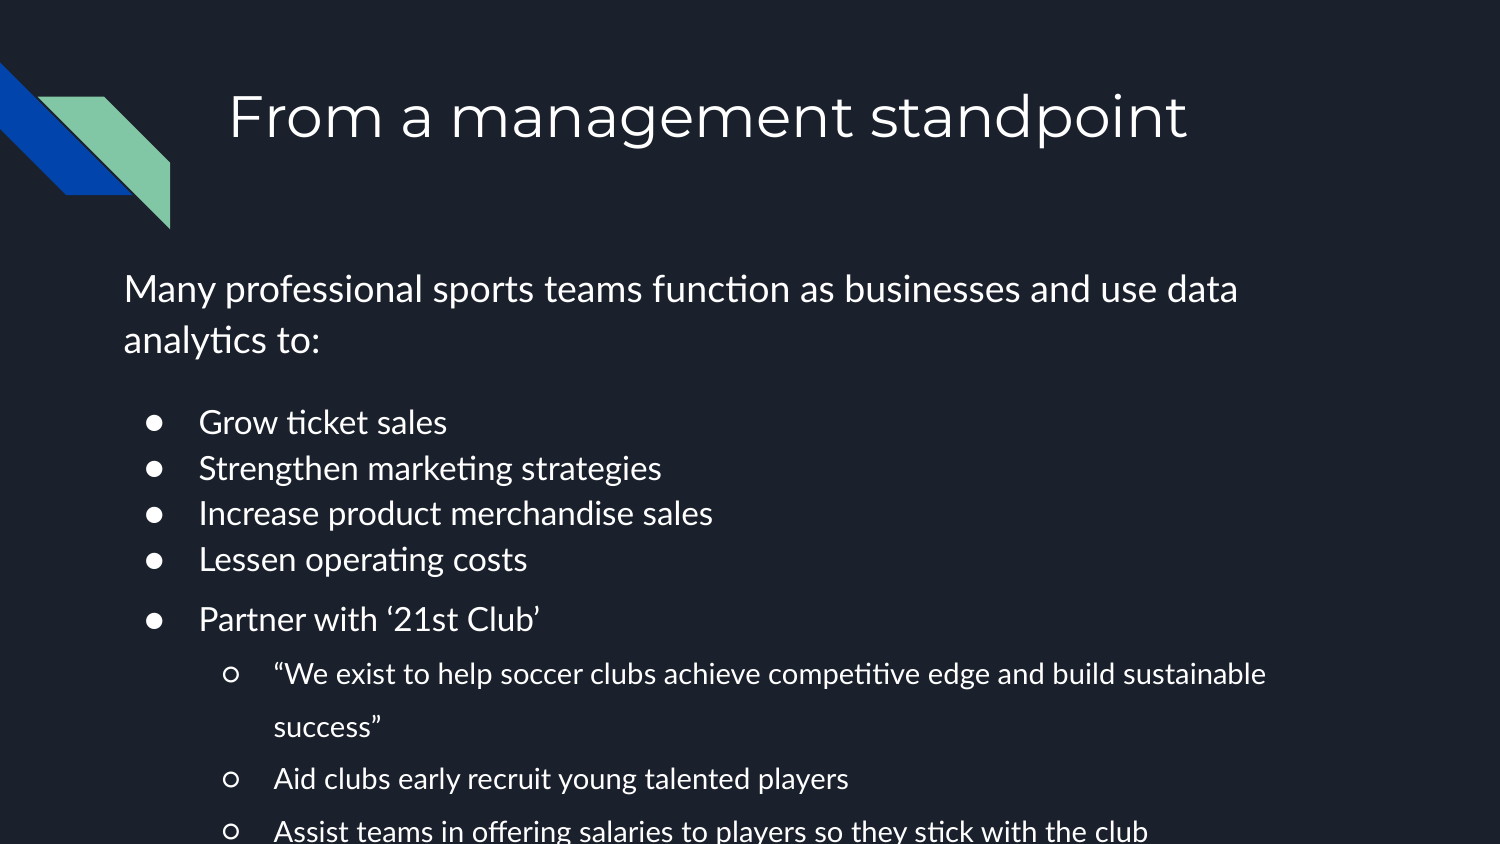

# From a management standpoint
Many professional sports teams function as businesses and use data analytics to:
Grow ticket sales
Strengthen marketing strategies
Increase product merchandise sales
Lessen operating costs
Partner with ‘21st Club’
“We exist to help soccer clubs achieve competitive edge and build sustainable success”
Aid clubs early recruit young talented players
Assist teams in offering salaries to players so they stick with the club